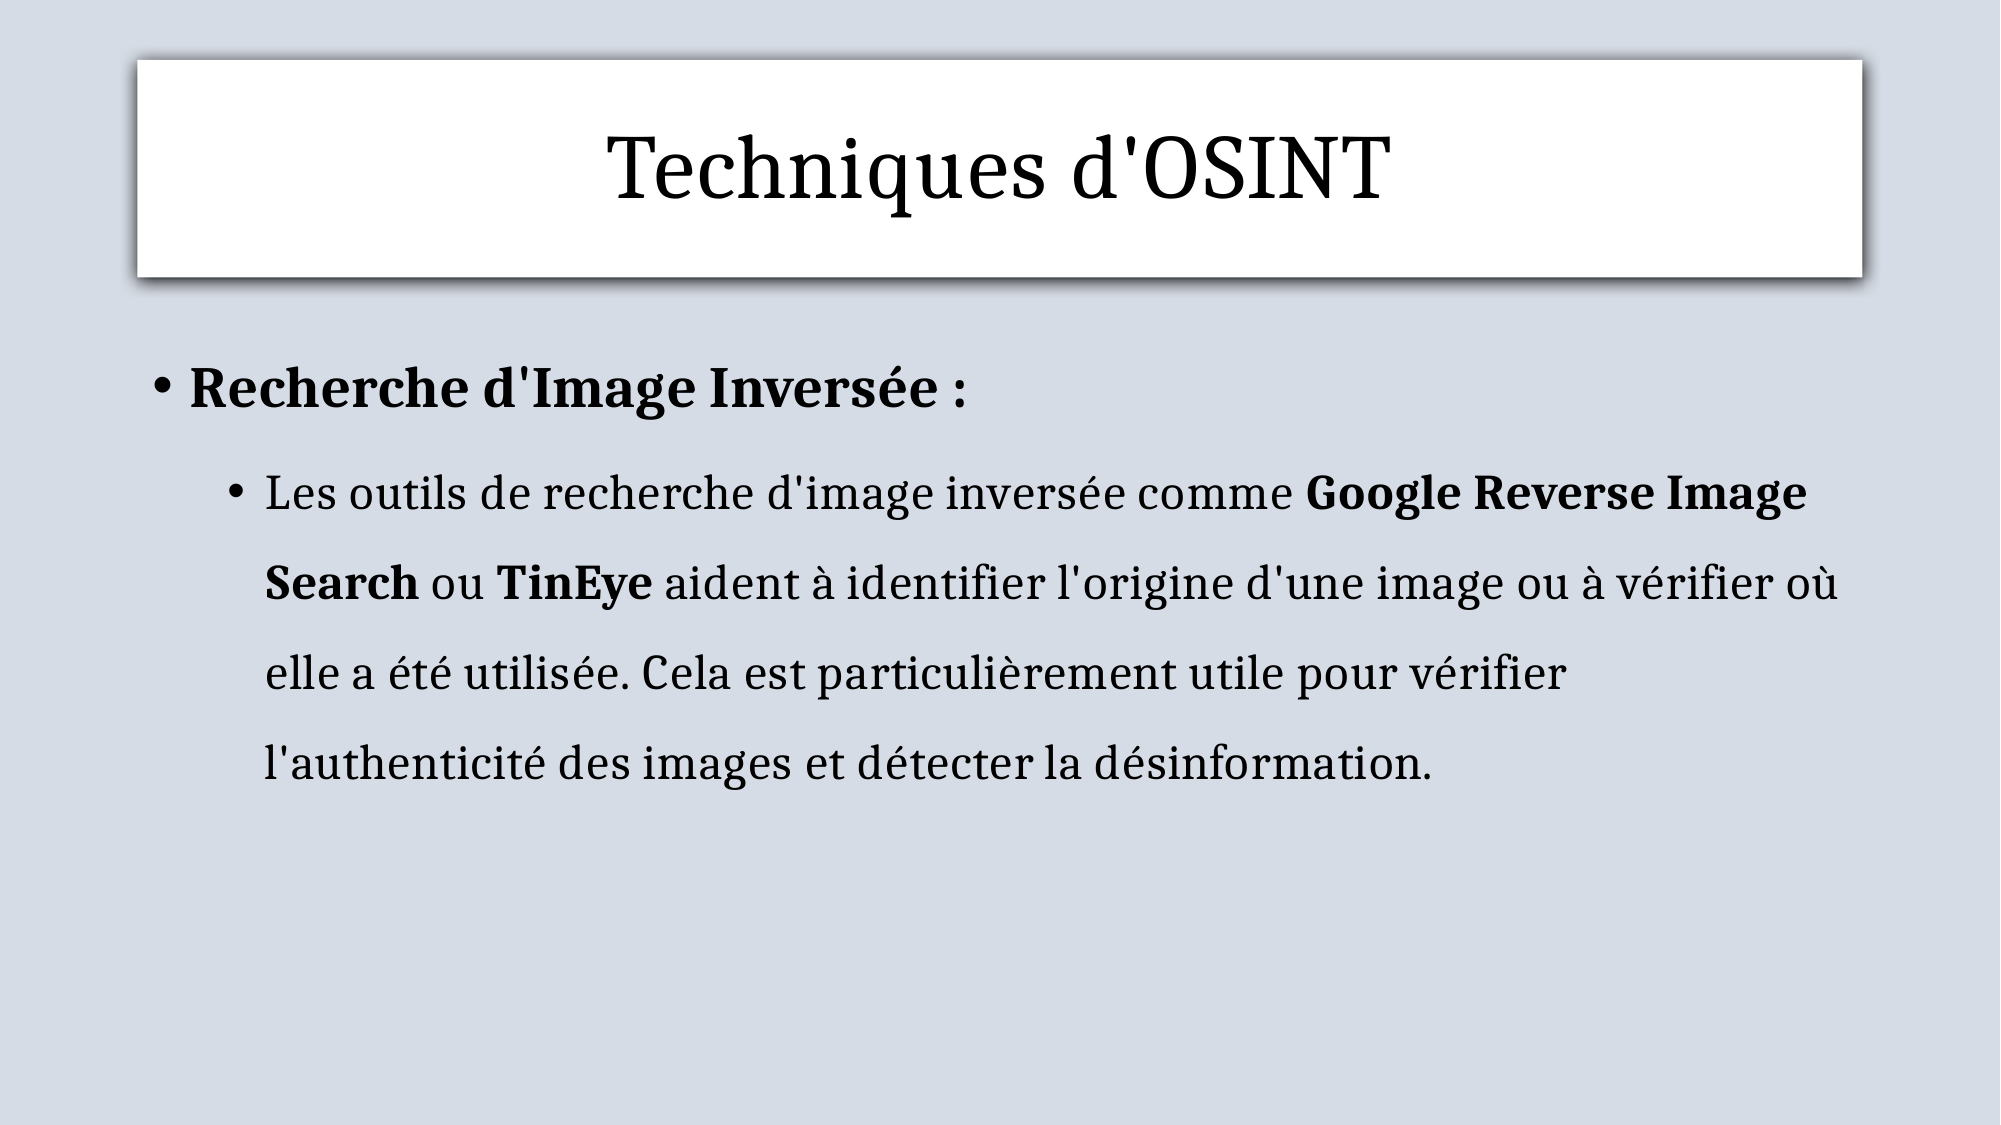

# Techniques d'OSINT
Recherche d'Image Inversée :
Les outils de recherche d'image inversée comme Google Reverse Image Search ou TinEye aident à identifier l'origine d'une image ou à vérifier où elle a été utilisée. Cela est particulièrement utile pour vérifier l'authenticité des images et détecter la désinformation.